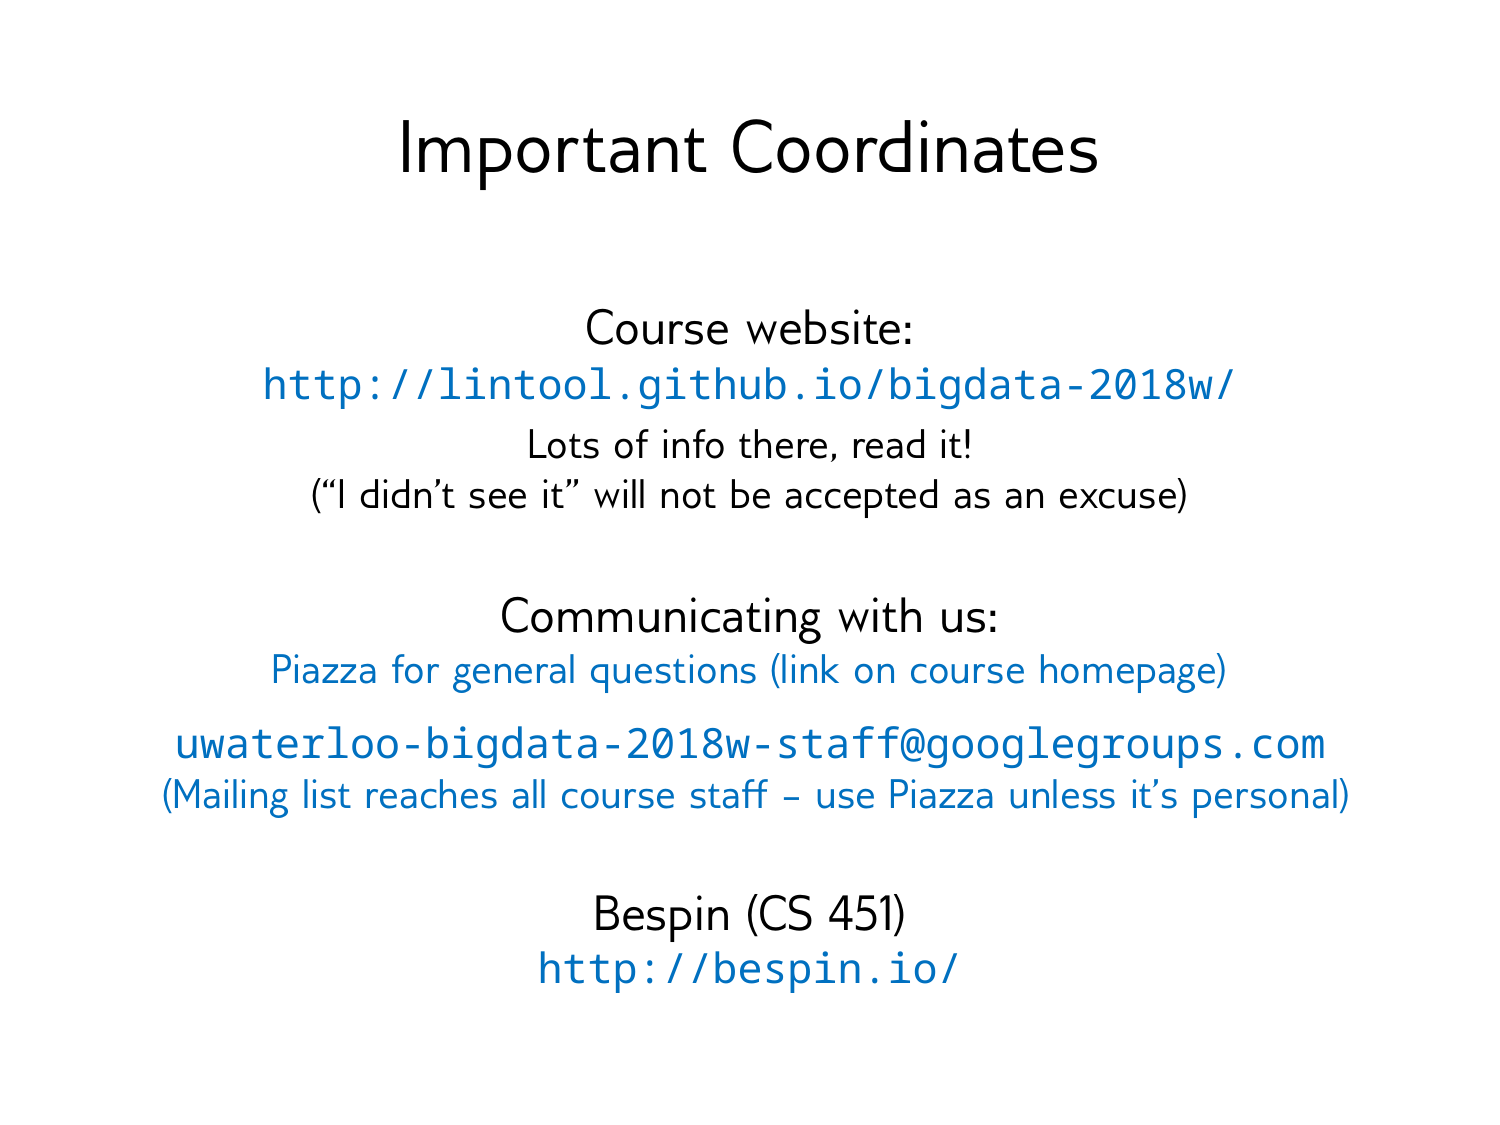

Important Coordinates
Course website:
http://lintool.github.io/bigdata-2018w/
Lots of info there, read it!
(“I didn’t see it” will not be accepted as an excuse)
Communicating with us:
Piazza for general questions (link on course homepage)

uwaterloo-bigdata-2018w-staff@googlegroups.com
 (Mailing list reaches all course staff – use Piazza unless it’s personal)
Bespin (CS 451)
http://bespin.io/